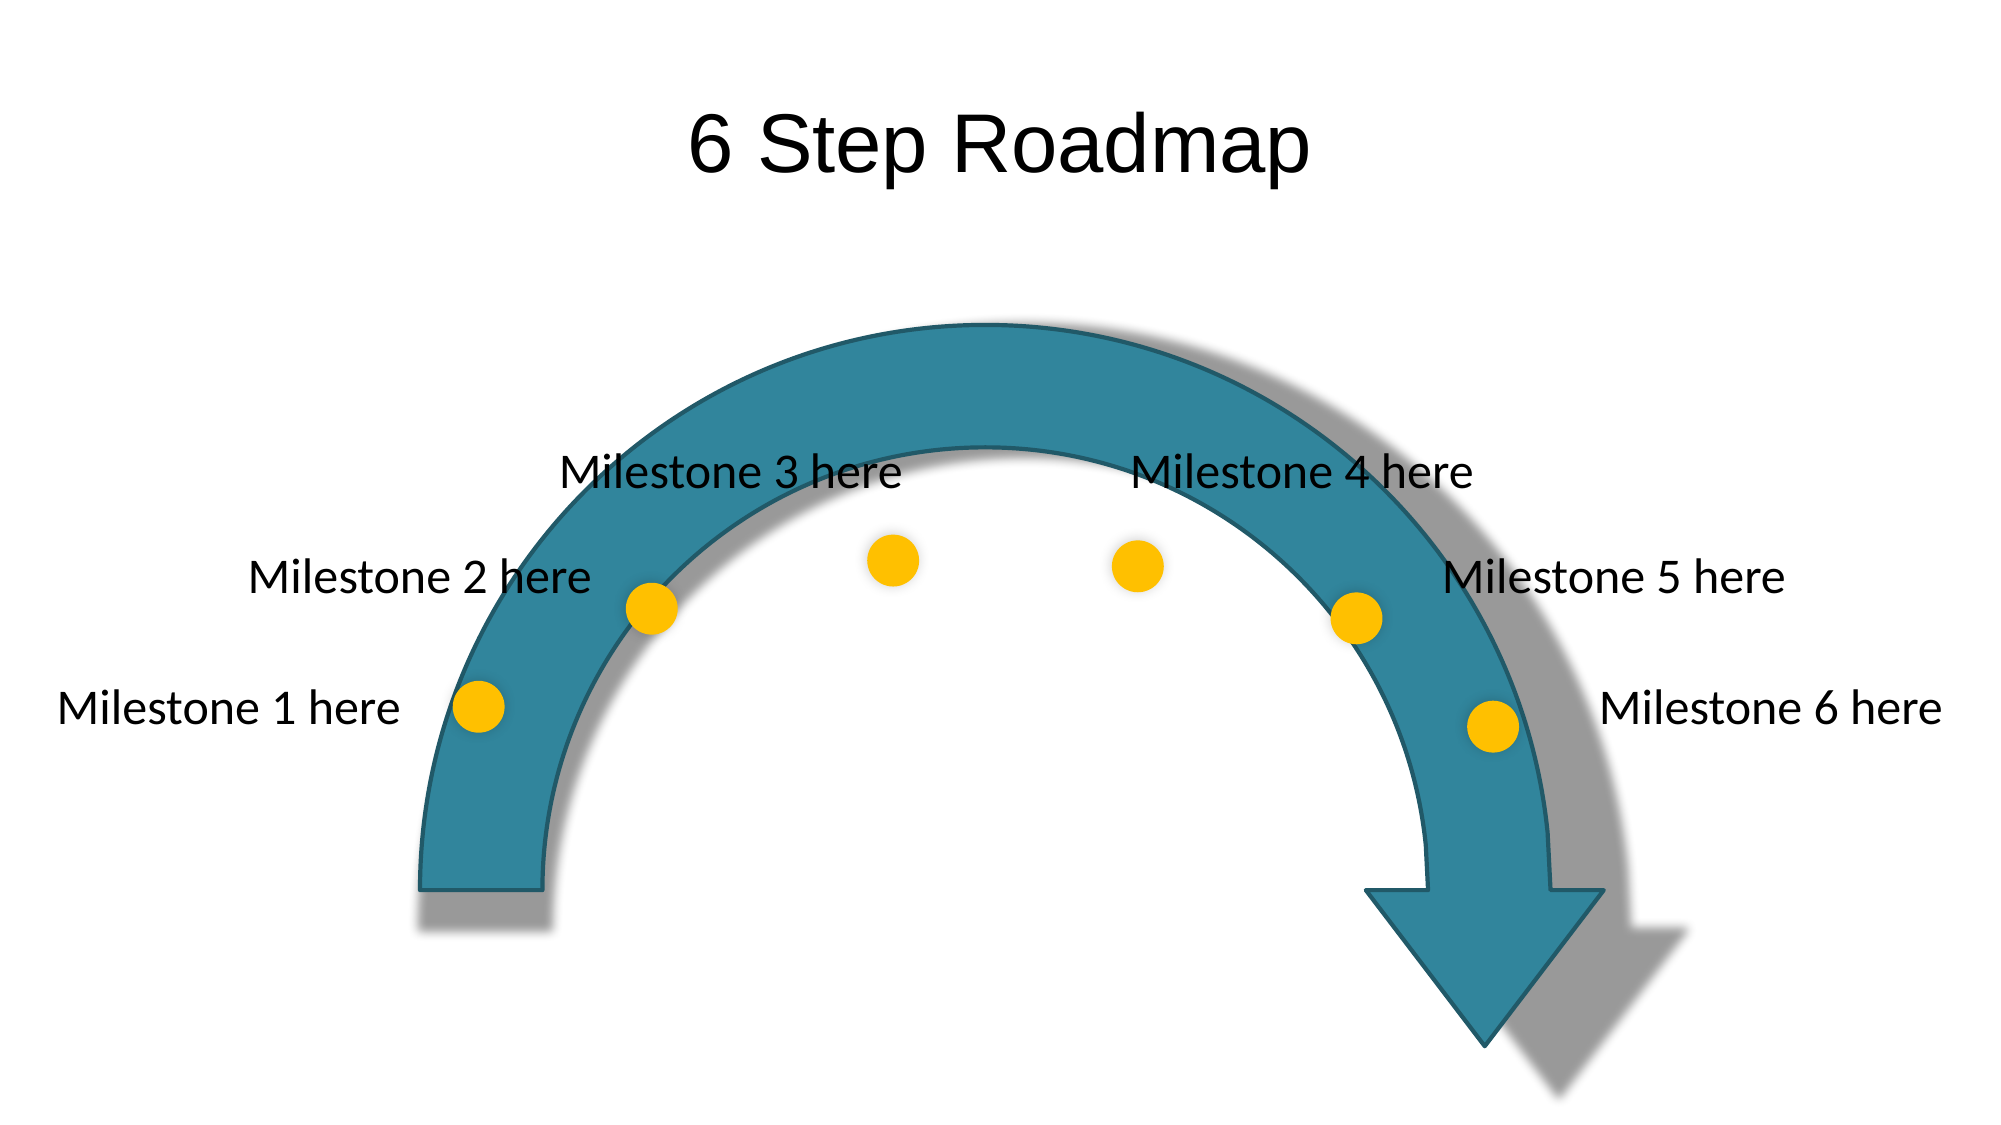

# 6 Step Roadmap

Milestone 3 here

Milestone 4 here

Milestone 2 here

Milestone 5 here

Milestone 1 here

Milestone 6 here